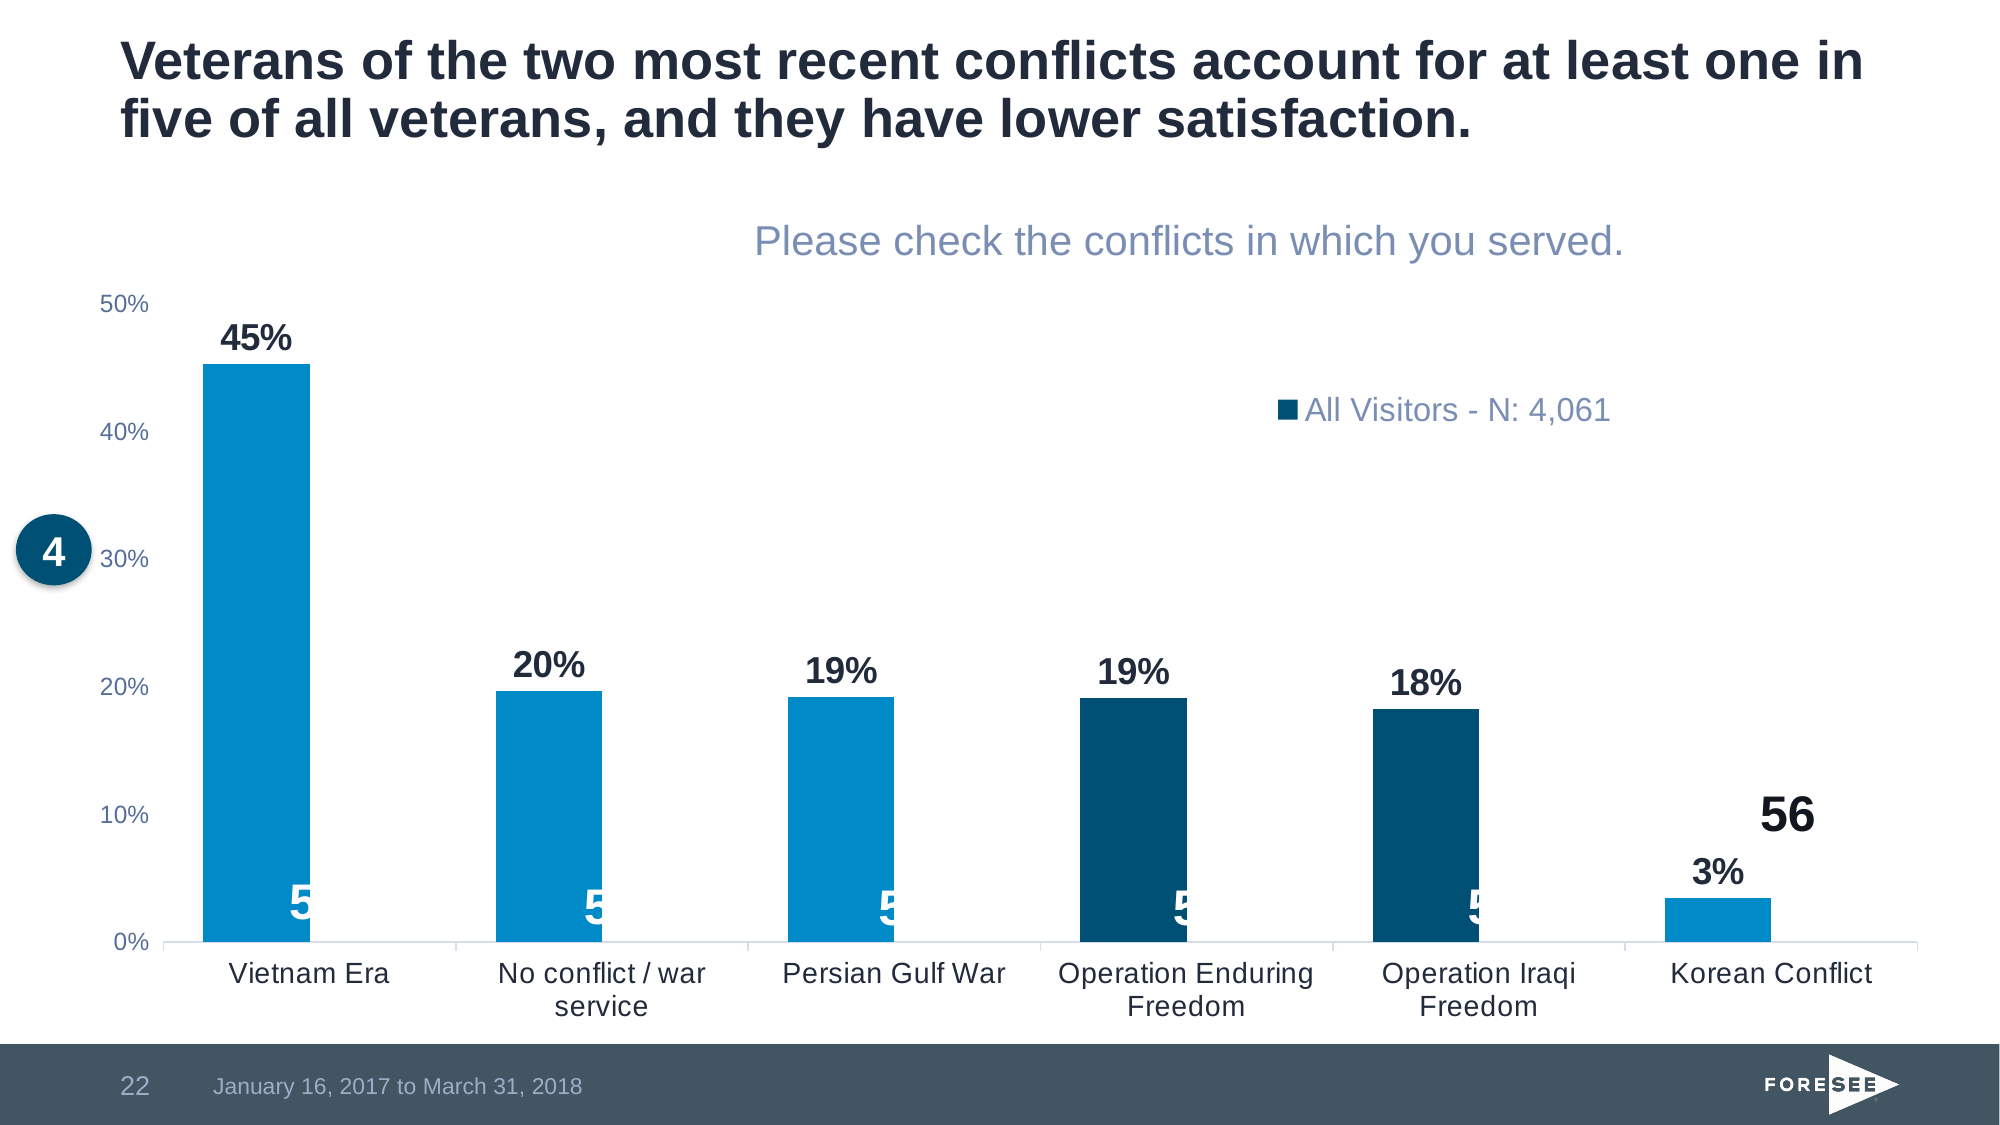

# Veterans of the two most recent conflicts account for at least one in five of all veterans, and they have lower satisfaction.

### Chart

| Category | All Visitors - N: 4,061 | Desktop |
|---|---|---|
| Vietnam Era | 0.452961 | 82.00643 |
| No conflict / war service | 0.196382 | 80.1987 |
| Persian Gulf War | 0.191776 | 77.08436 |
| Operation Enduring Freedom | 0.191447 | 80.47864 |
| Operation Iraqi Freedom | 0.182237 | 79.36805 |
| Korean Conflict | 0.034539 | 75.63517 |
Please check the conflicts in which you served.
4
56
57
52
52
53
56
22
January 16, 2017 to March 31, 2018